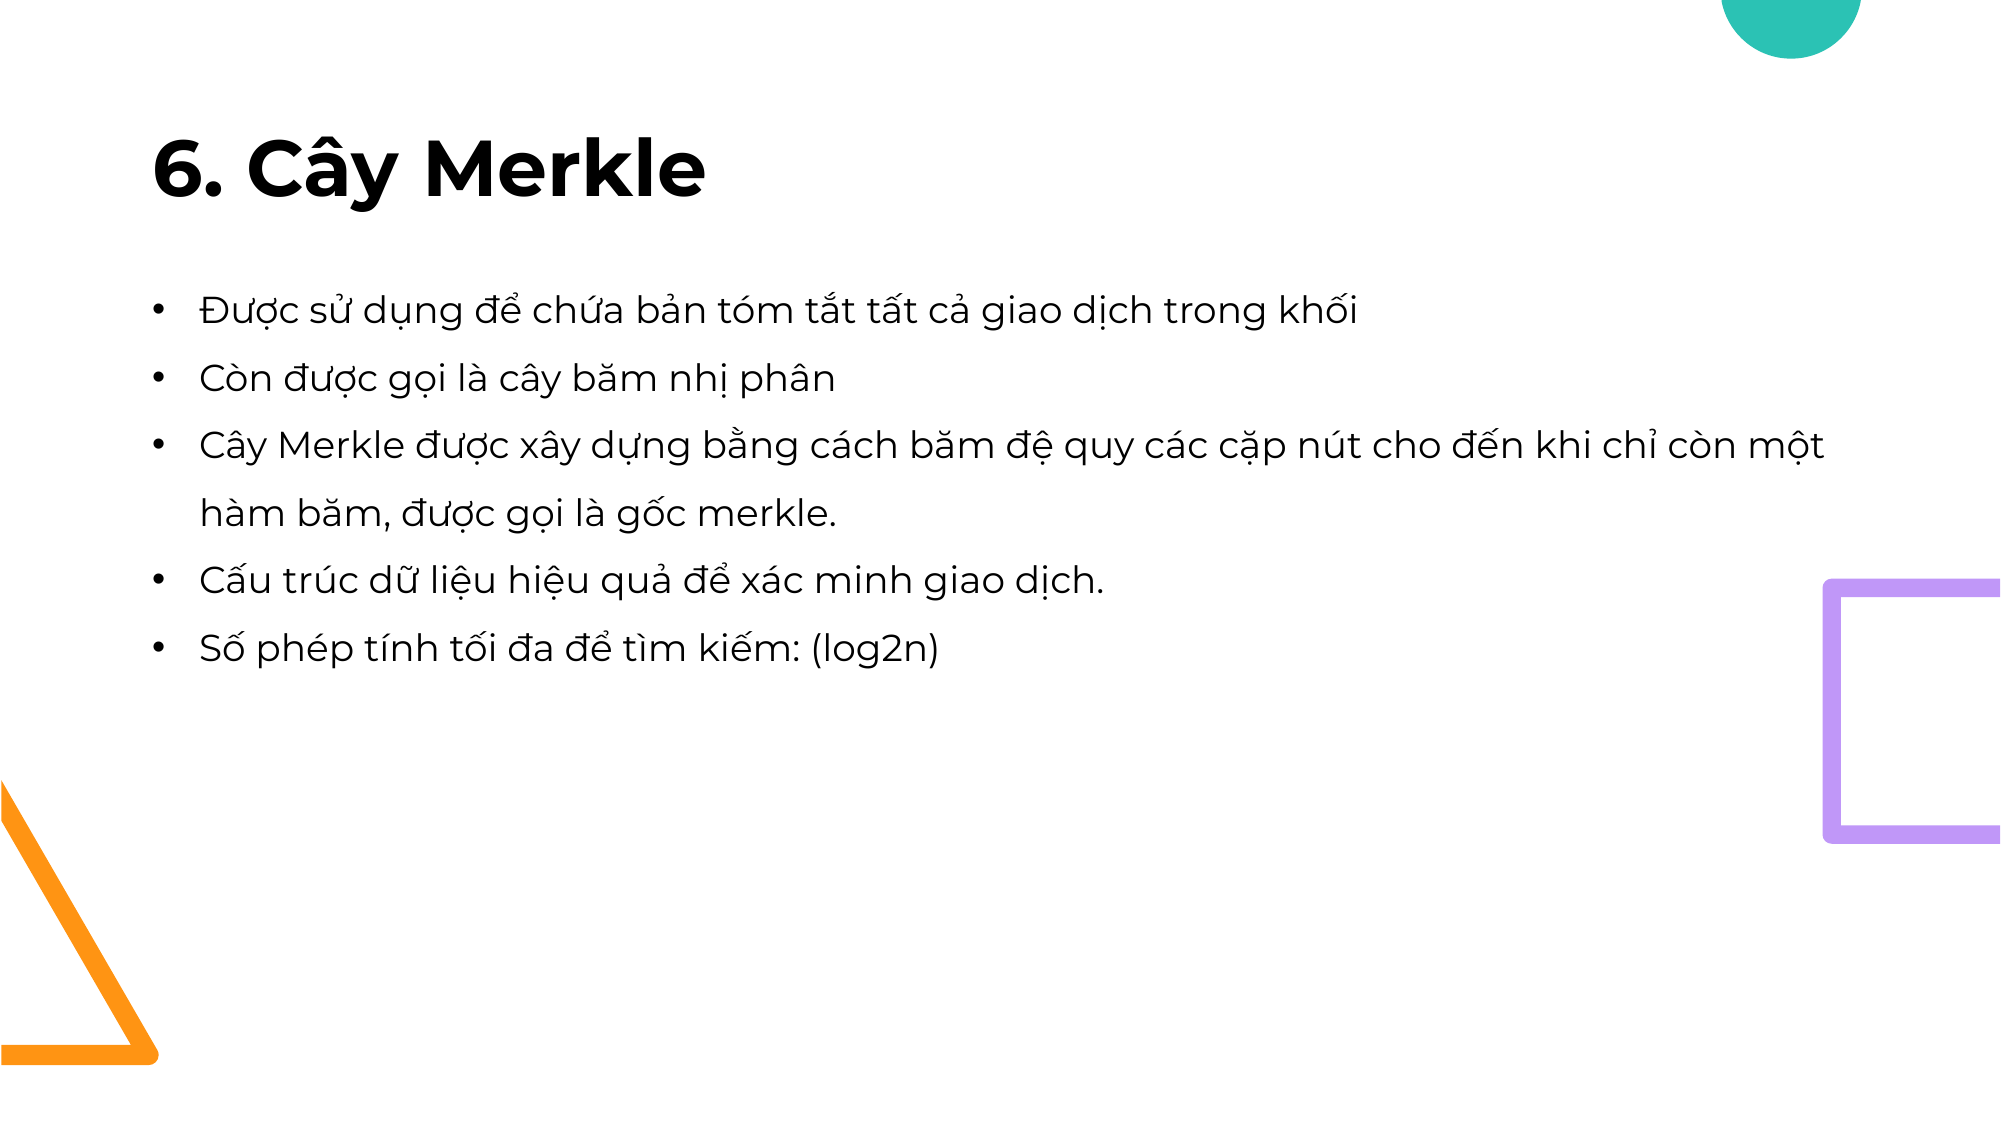

# 6. Cây Merkle
Được sử dụng để chứa bản tóm tắt tất cả giao dịch trong khối
Còn được gọi là cây băm nhị phân
Cây Merkle được xây dựng bằng cách băm đệ quy các cặp nút cho đến khi chỉ còn một hàm băm, được gọi là gốc merkle.
Cấu trúc dữ liệu hiệu quả để xác minh giao dịch.
Số phép tính tối đa để tìm kiếm: (log2n)